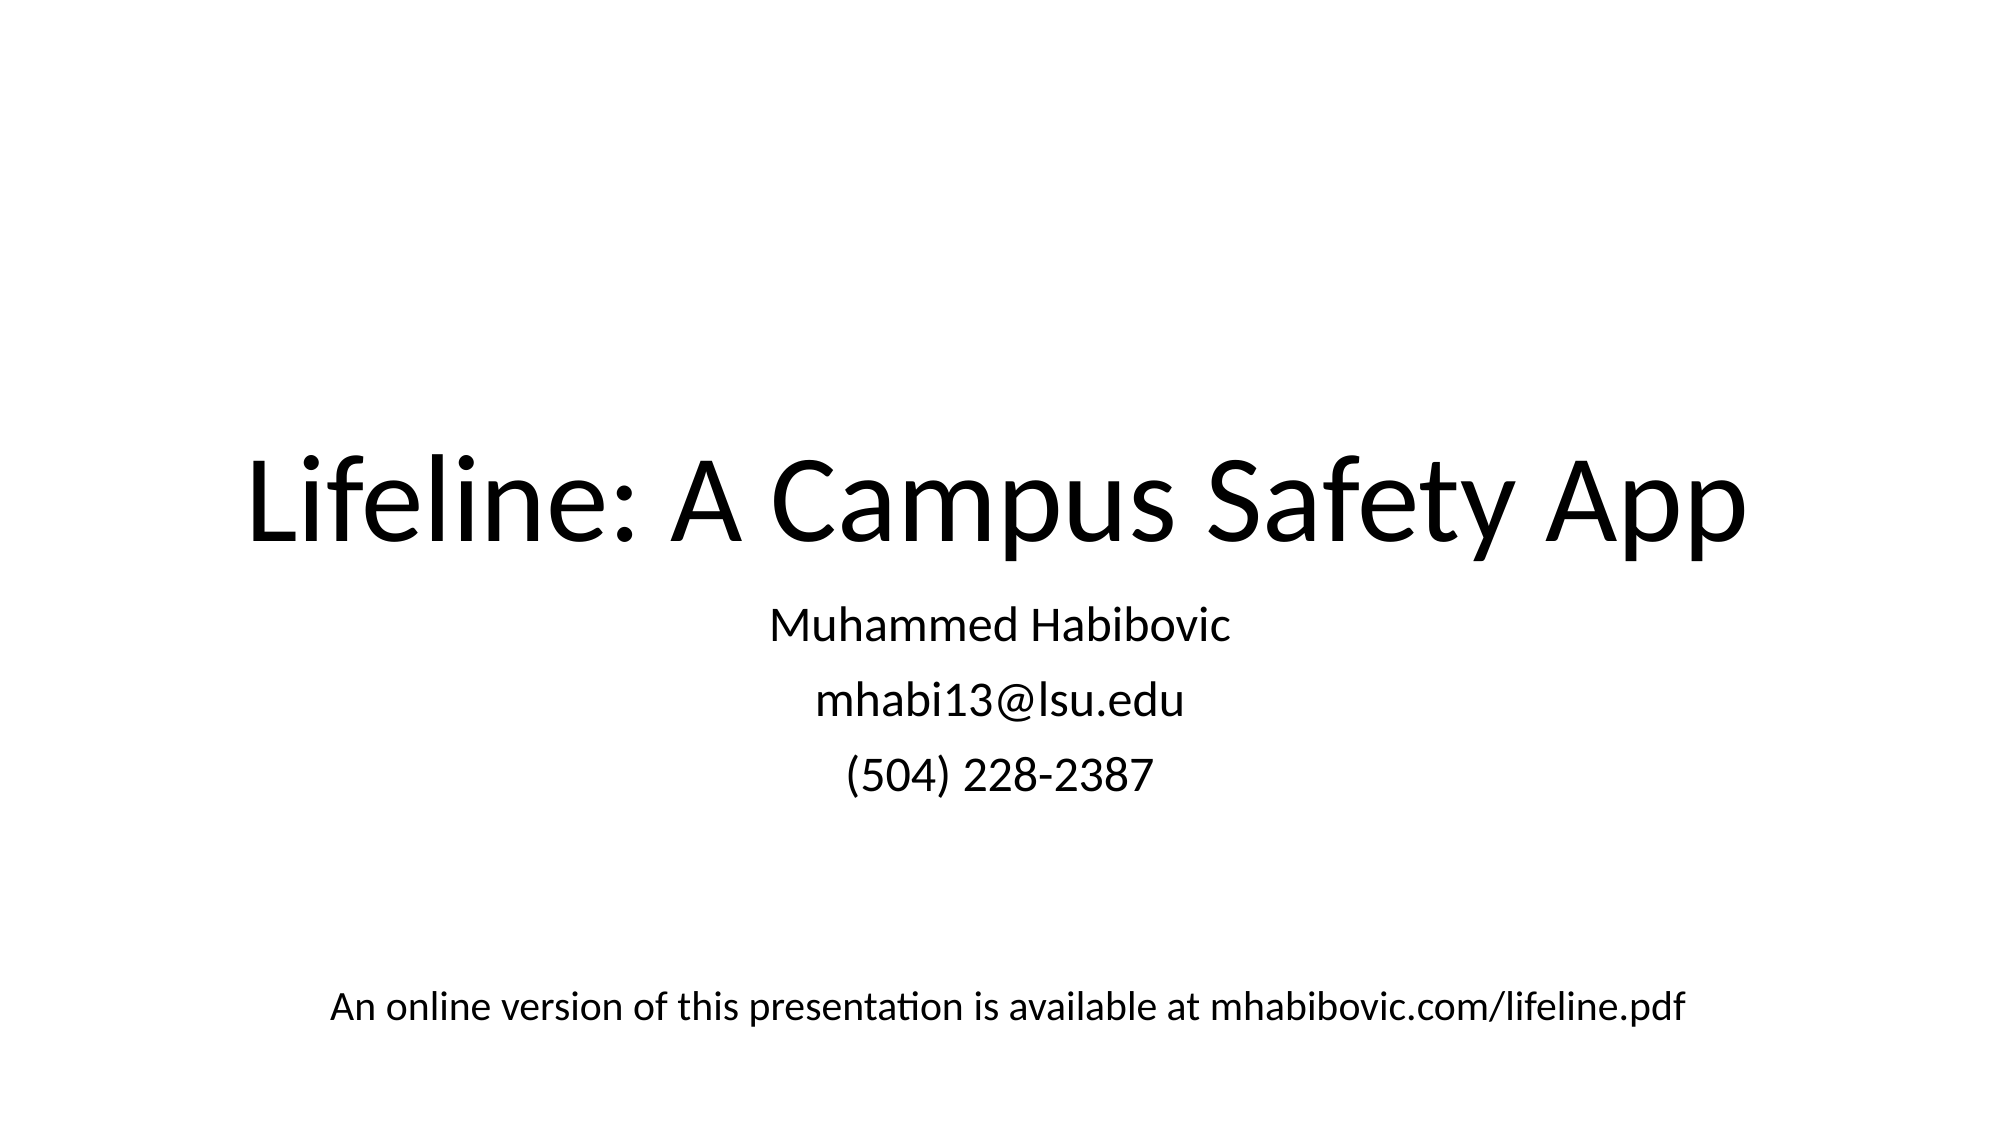

# Lifeline: A Campus Safety App
Muhammed Habibovic
mhabi13@lsu.edu
(504) 228-2387
An online version of this presentation is available at mhabibovic.com/lifeline.pdf